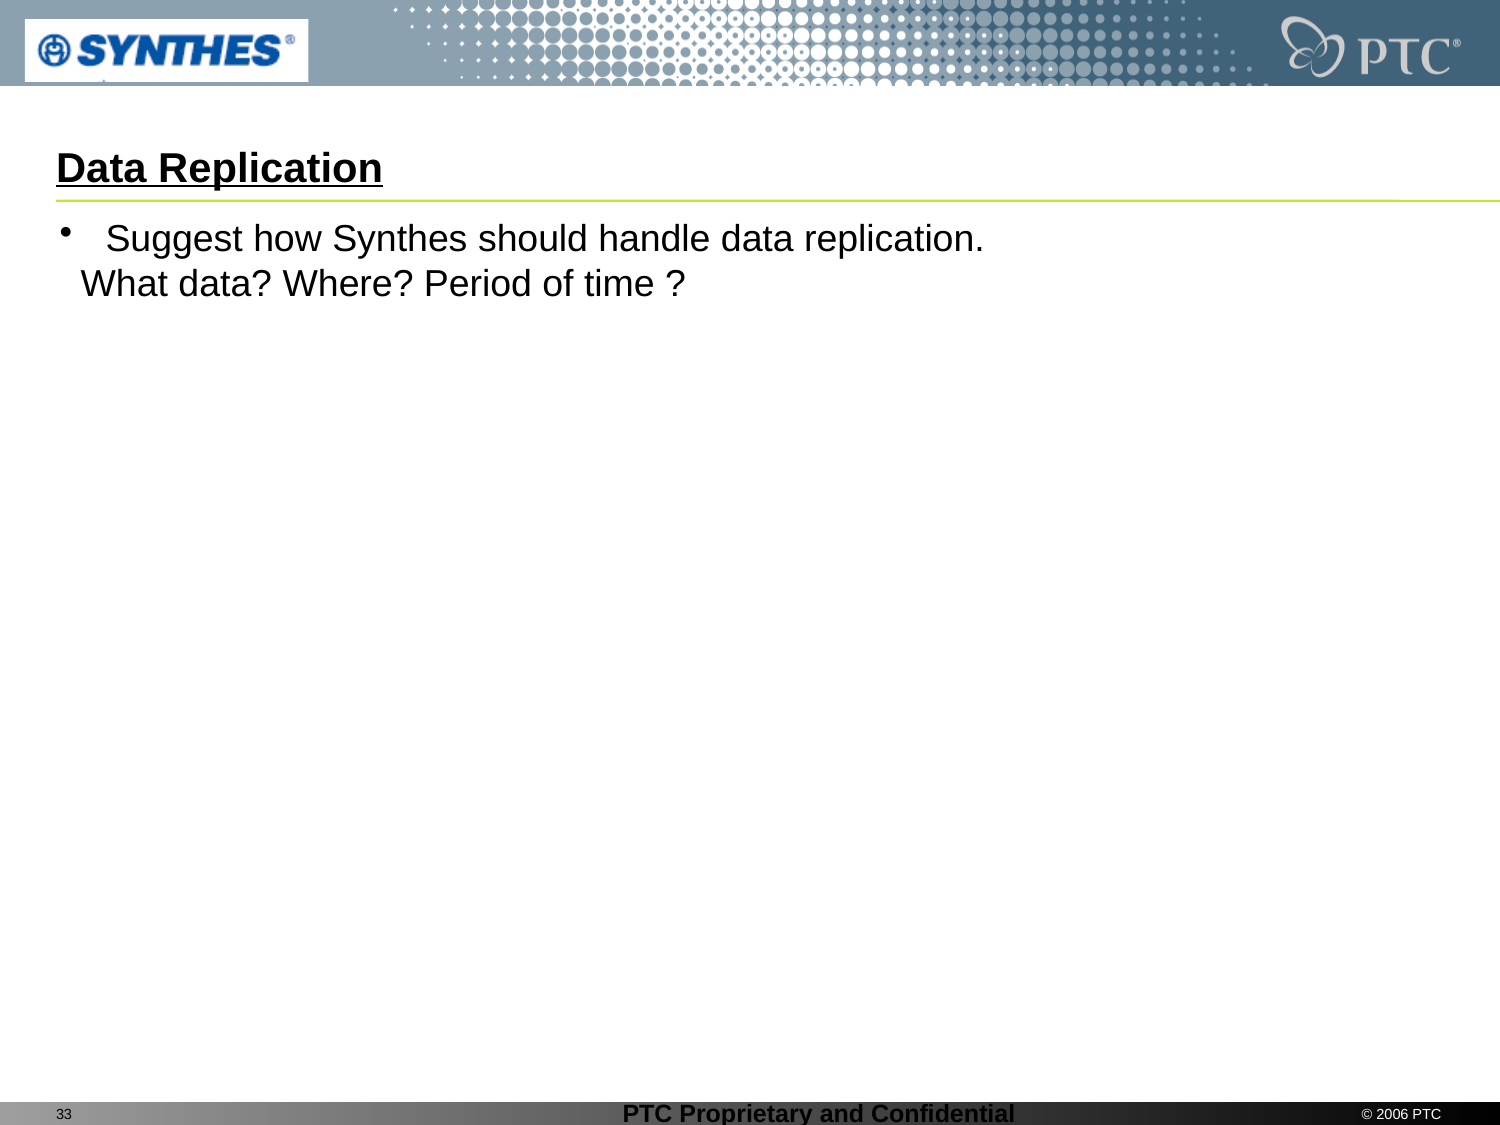

# Data Replication
 Suggest how Synthes should handle data replication.
  What data? Where? Period of time ?
33
© 2006 PTC